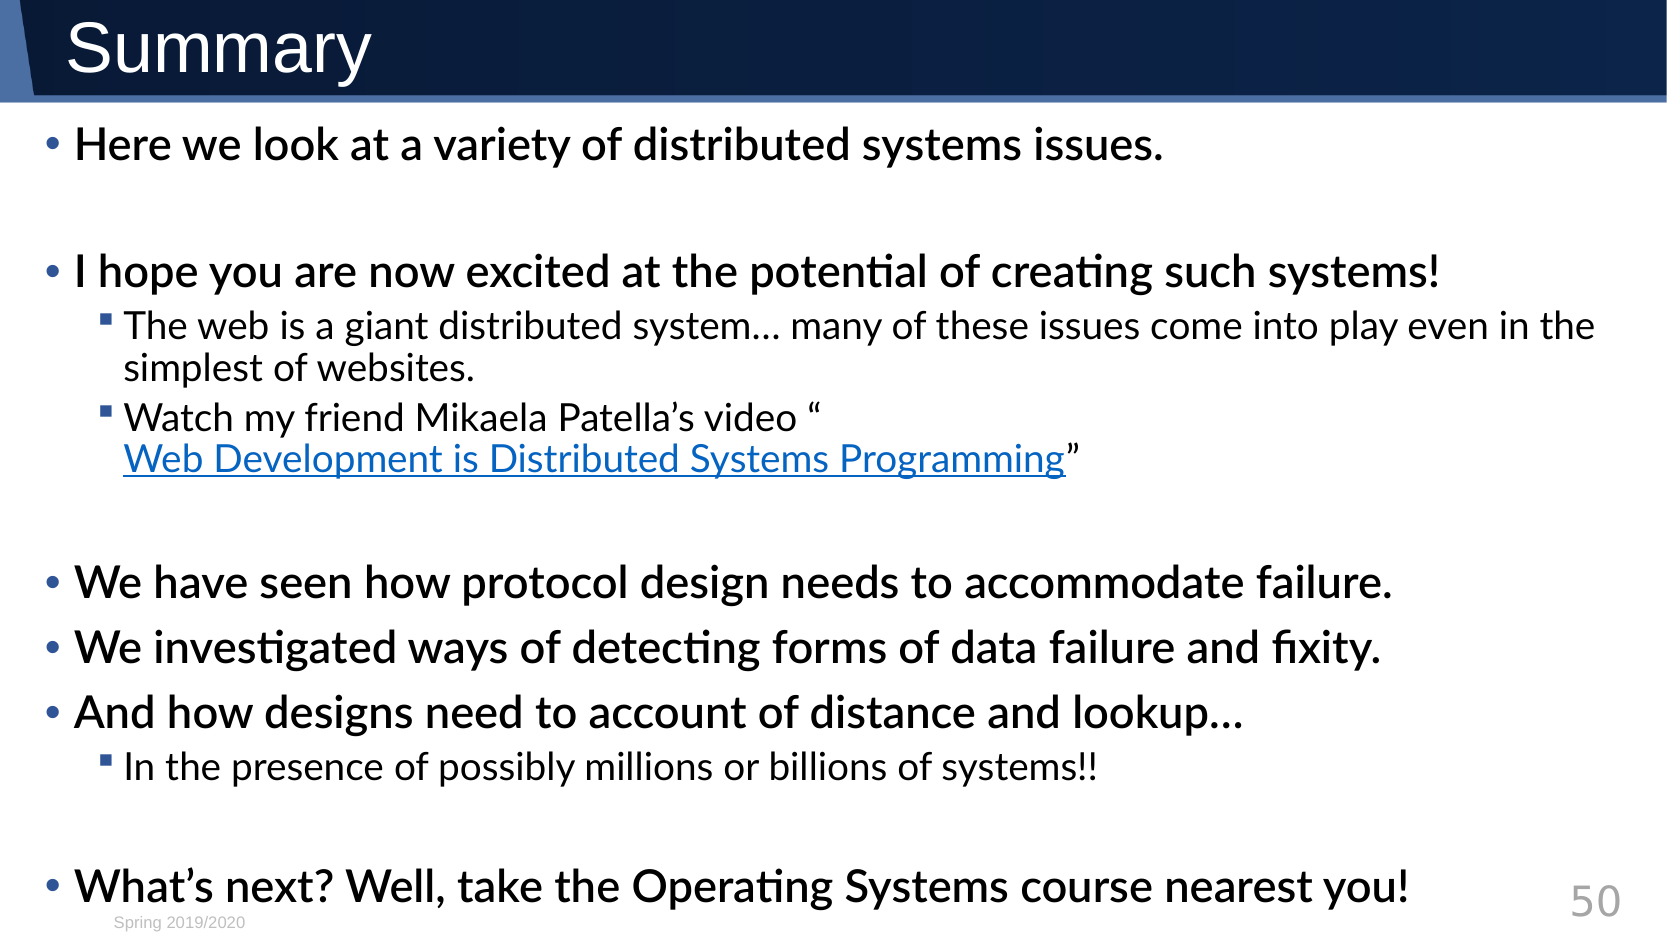

# Summary
Here we look at a variety of distributed systems issues.

I hope you are now excited at the potential of creating such systems!
The web is a giant distributed system… many of these issues come into play even in the simplest of websites.
Watch my friend Mikaela Patella’s video “Web Development is Distributed Systems Programming”

We have seen how protocol design needs to accommodate failure.
We investigated ways of detecting forms of data failure and fixity.
And how designs need to account of distance and lookup…
In the presence of possibly millions or billions of systems!!

What’s next? Well, take the Operating Systems course nearest you!
Spring 2019/2020